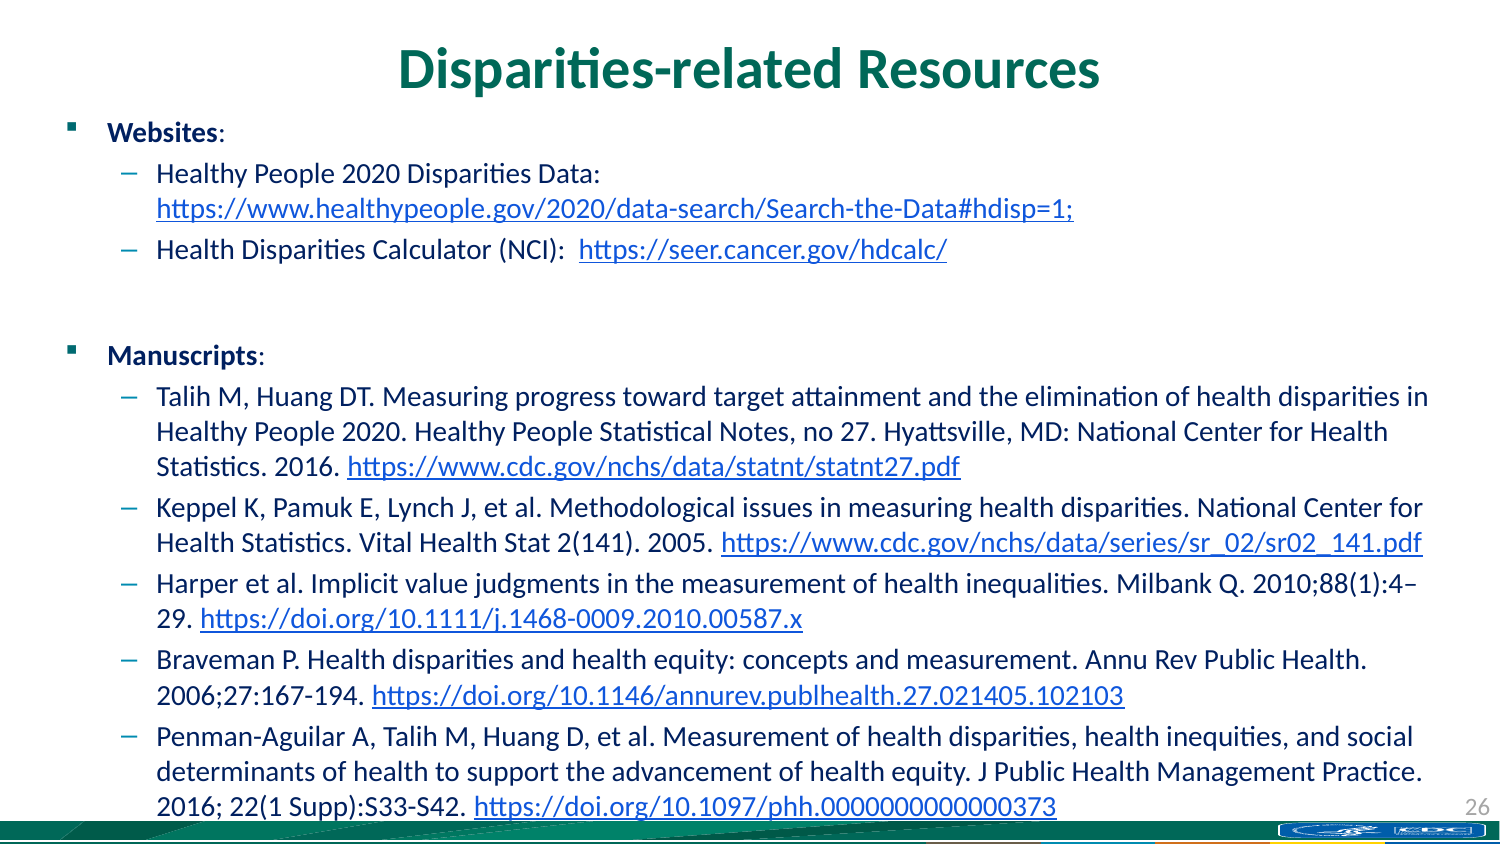

# Disparities-related Resources
Websites:
Healthy People 2020 Disparities Data:  https://www.healthypeople.gov/2020/data-search/Search-the-Data#hdisp=1;
Health Disparities Calculator (NCI):  https://seer.cancer.gov/hdcalc/

Manuscripts:
Talih M, Huang DT. Measuring progress toward target attainment and the elimination of health disparities in Healthy People 2020. Healthy People Statistical Notes, no 27. Hyattsville, MD: National Center for Health Statistics. 2016. https://www.cdc.gov/nchs/data/statnt/statnt27.pdf
Keppel K, Pamuk E, Lynch J, et al. Methodological issues in measuring health disparities. National Center for Health Statistics. Vital Health Stat 2(141). 2005. https://www.cdc.gov/nchs/data/series/sr_02/sr02_141.pdf
Harper et al. Implicit value judgments in the measurement of health inequalities. Milbank Q. 2010;88(1):4–29. https://doi.org/10.1111/j.1468-0009.2010.00587.x
Braveman P. Health disparities and health equity: concepts and measurement. Annu Rev Public Health. 2006;27:167-194. https://doi.org/10.1146/annurev.publhealth.27.021405.102103
Penman-Aguilar A, Talih M, Huang D, et al. Measurement of health disparities, health inequities, and social determinants of health to support the advancement of health equity. J Public Health Management Practice. 2016; 22(1 Supp):S33-S42. https://doi.org/10.1097/phh.0000000000000373
26